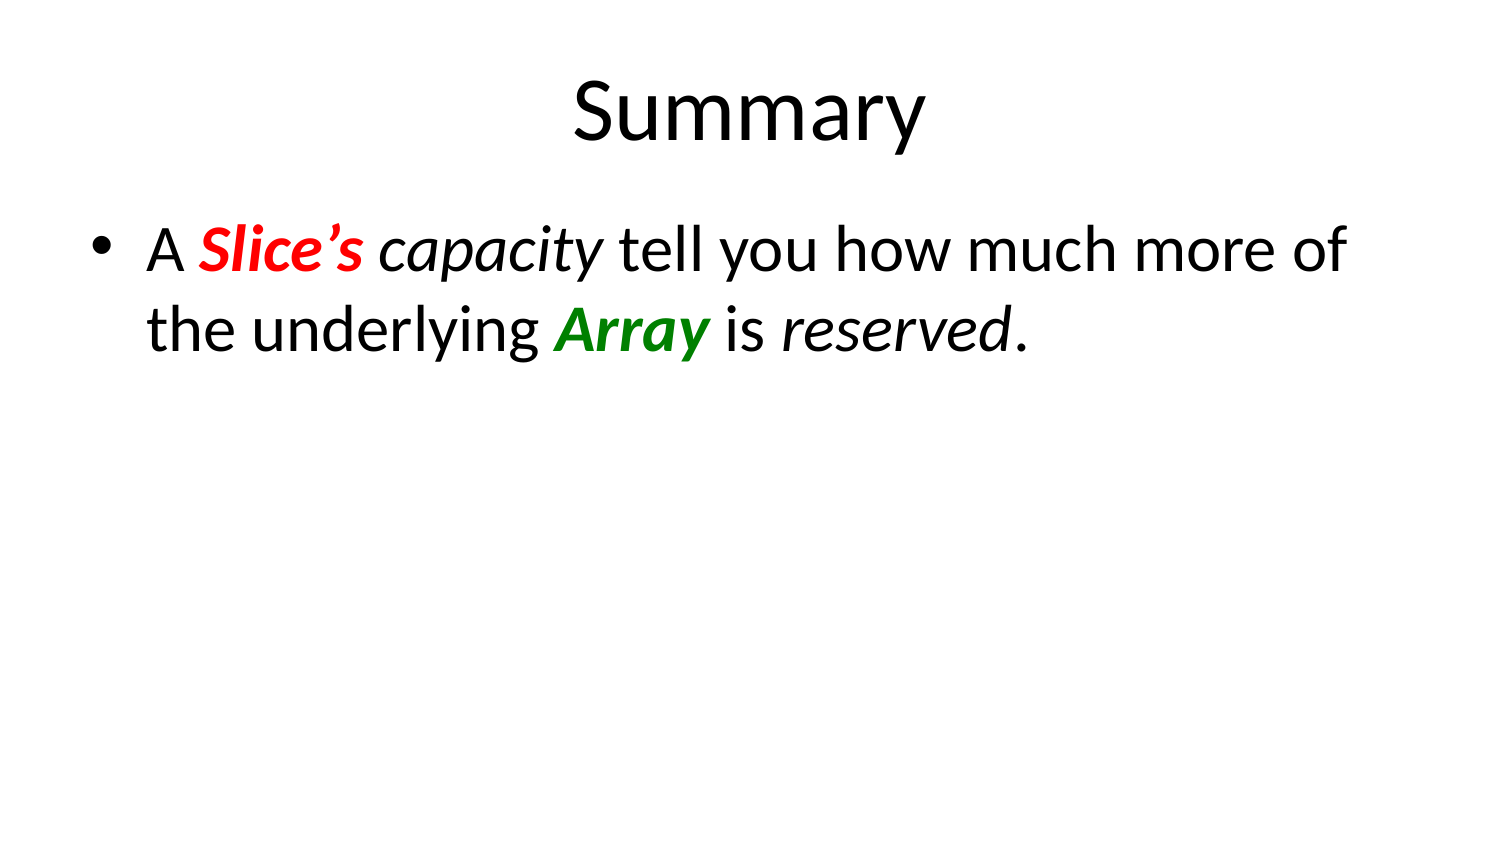

# Summary
A Slice’s capacity tell you how much more of the underlying Array is reserved.